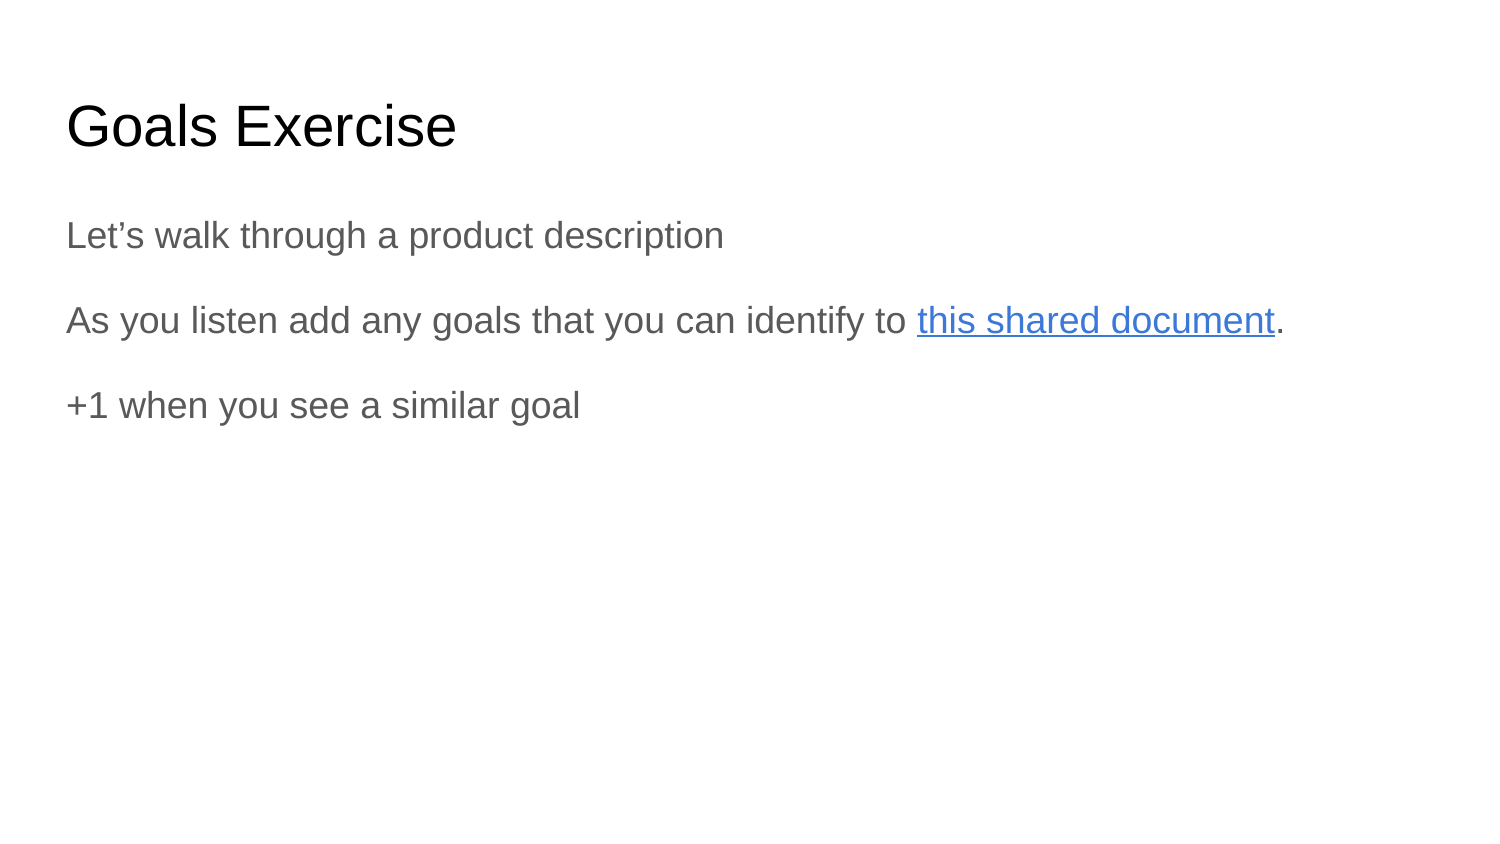

# Goals Exercise
Let’s walk through a product description
As you listen add any goals that you can identify to this shared document.
+1 when you see a similar goal